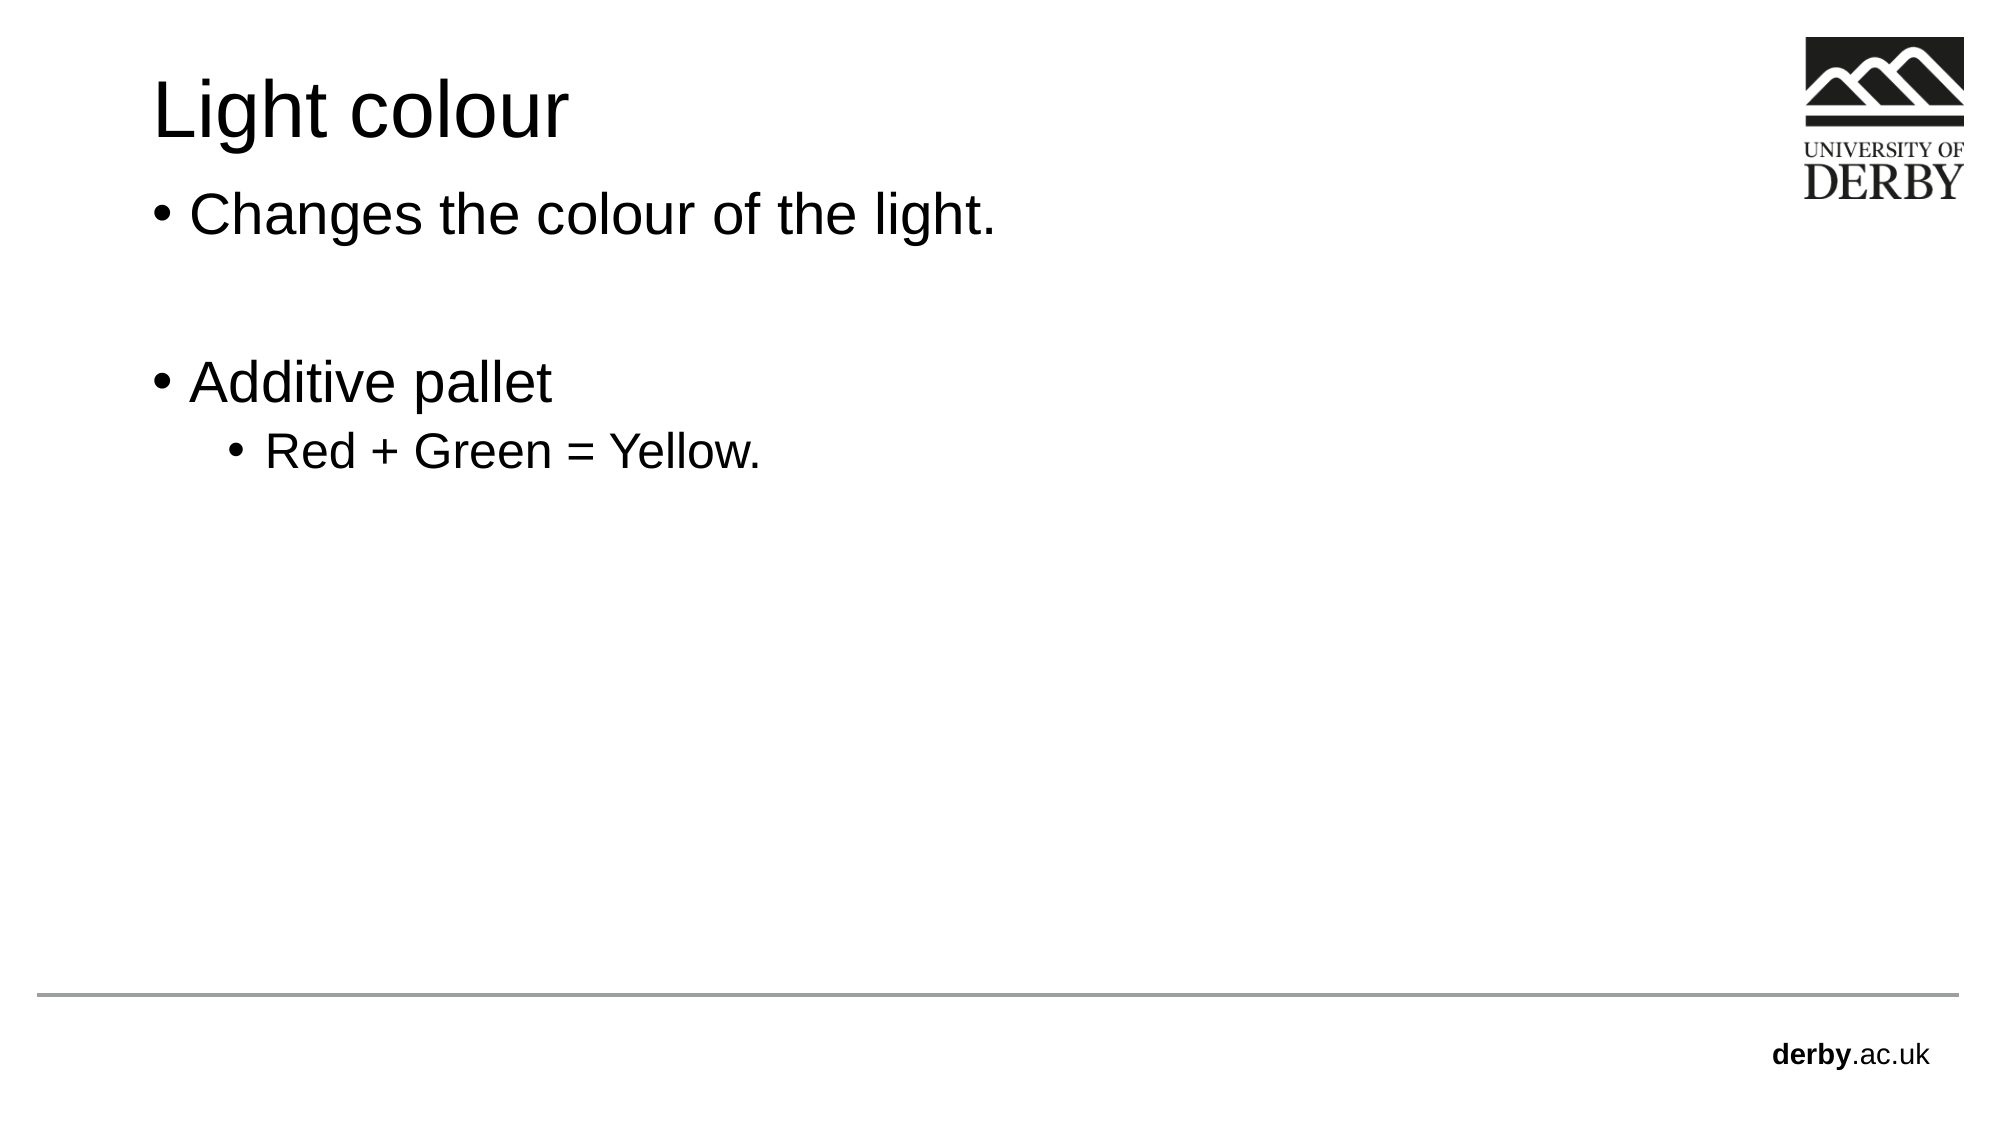

# Light colour
Changes the colour of the light.

Additive pallet
Red + Green = Yellow.